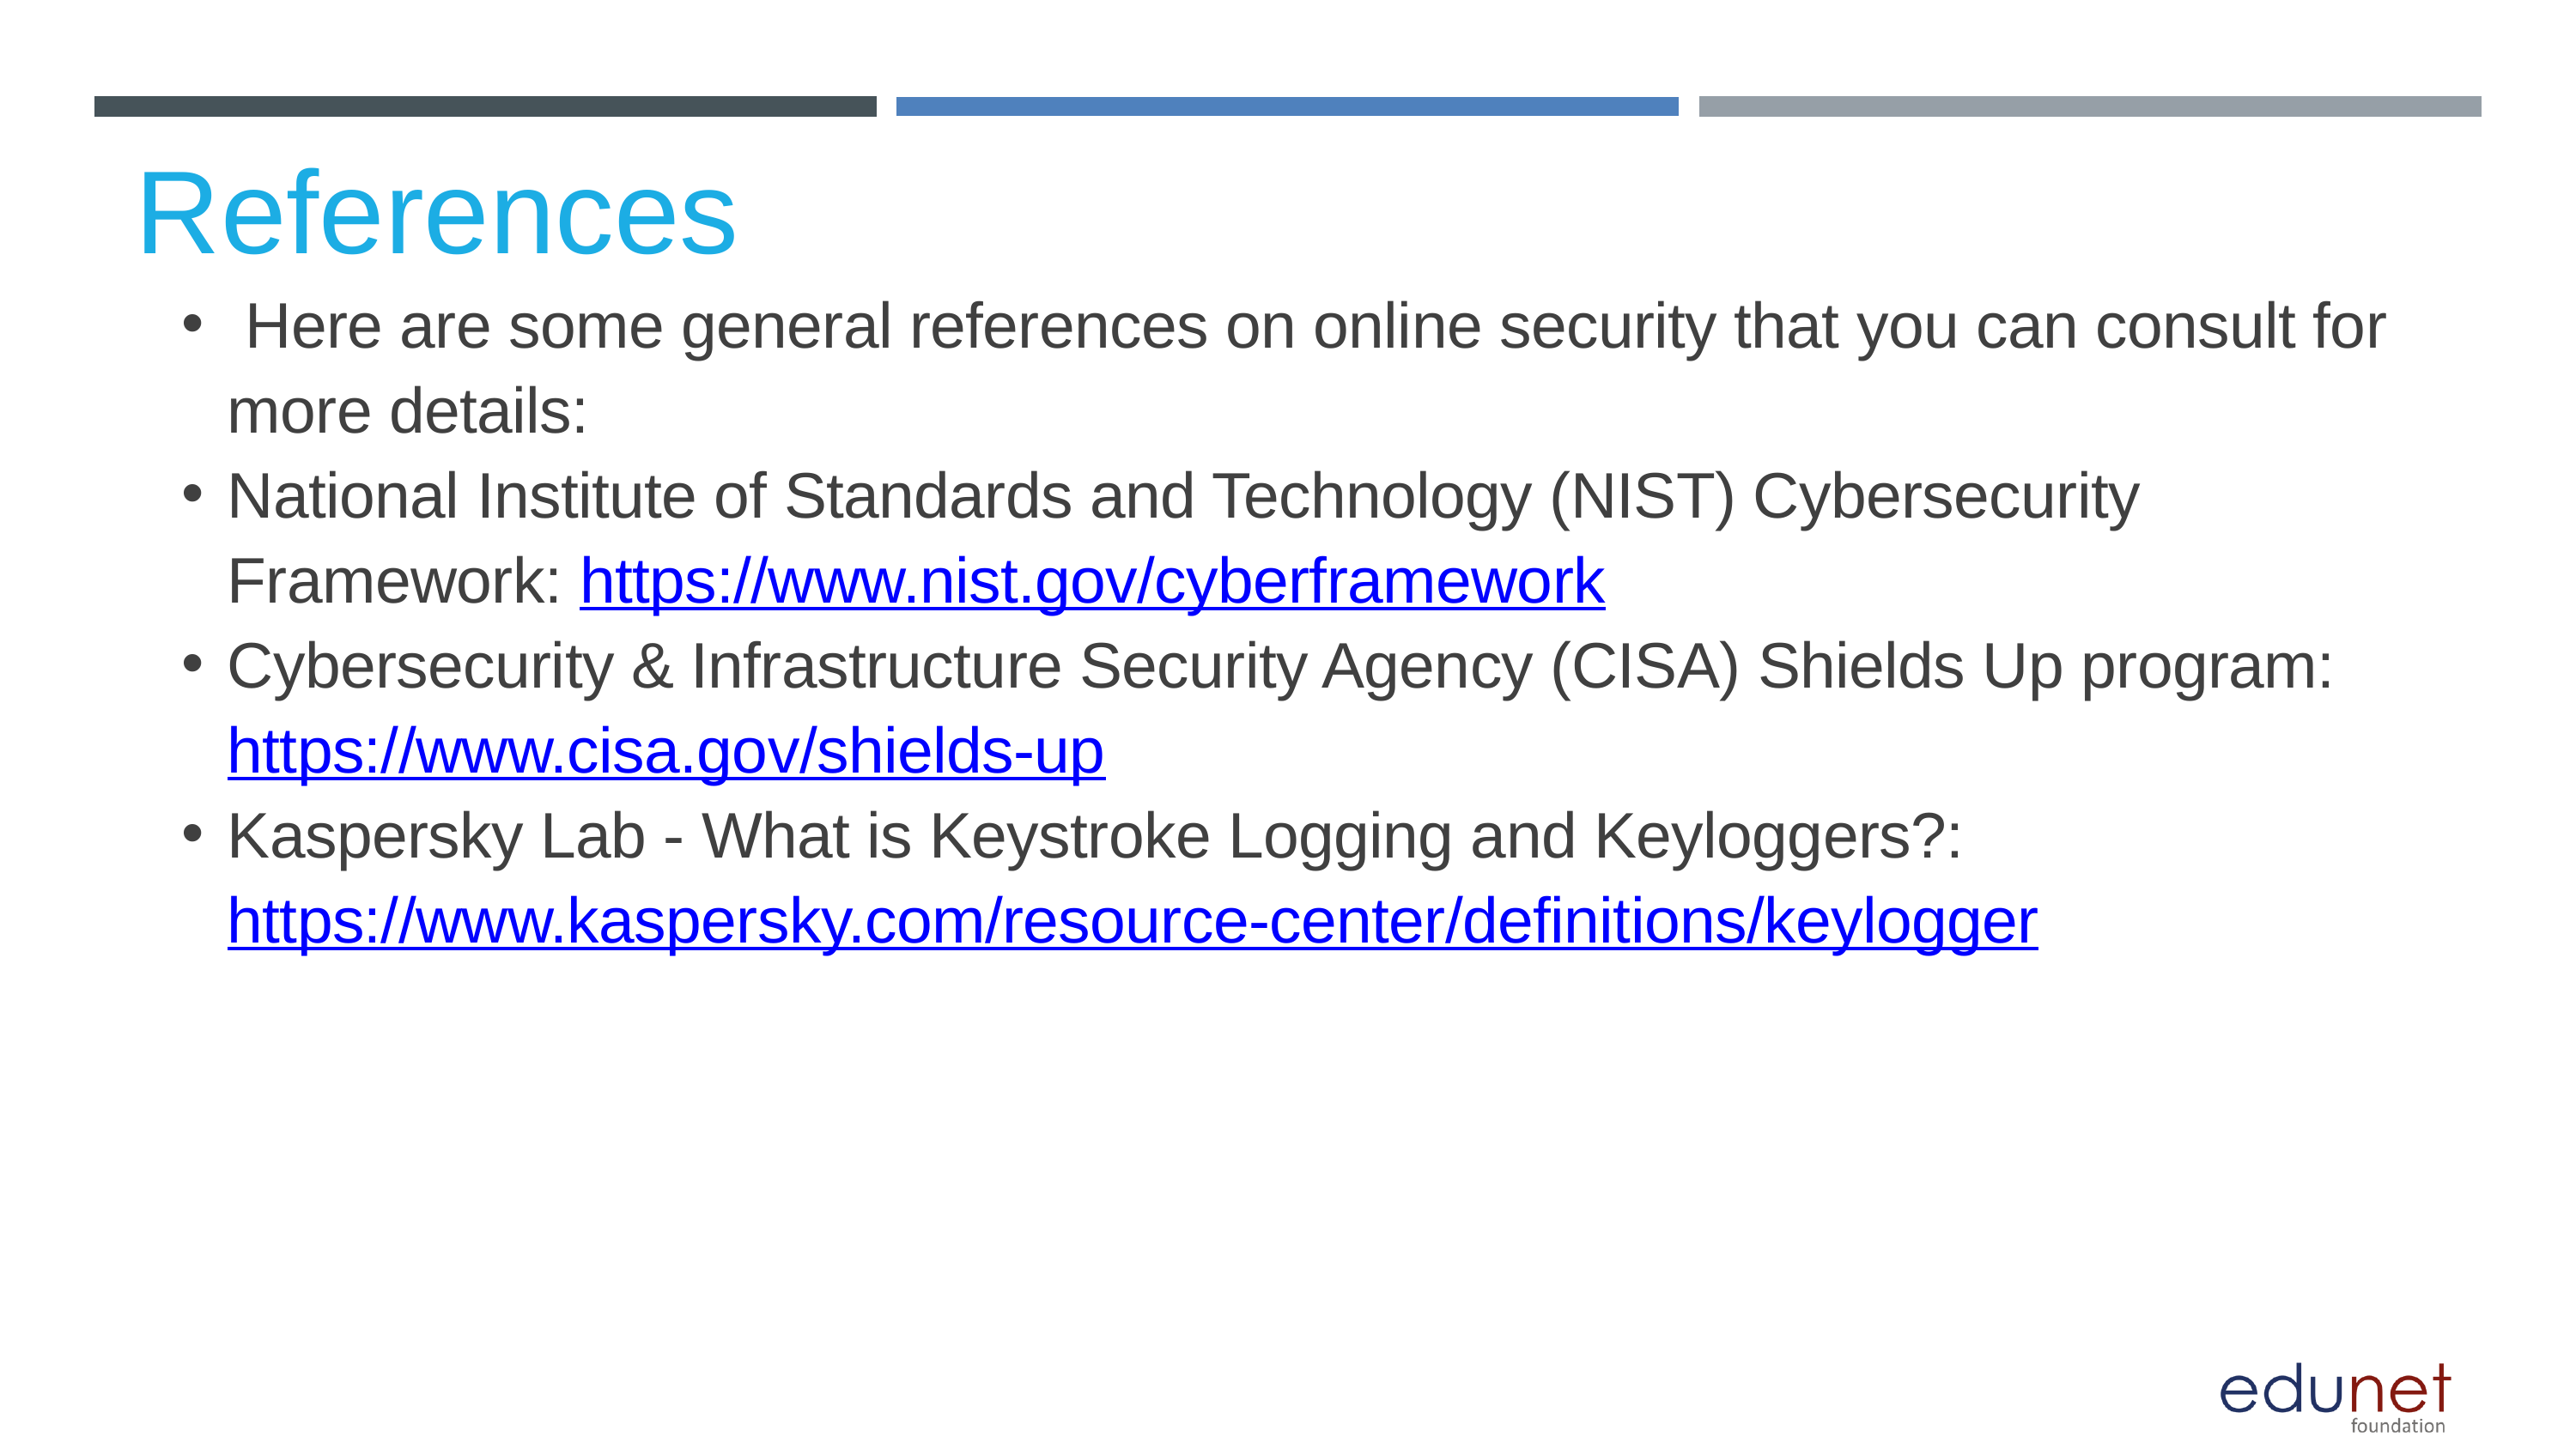

References
 Here are some general references on online security that you can consult for more details:
National Institute of Standards and Technology (NIST) Cybersecurity Framework: https://www.nist.gov/cyberframework
Cybersecurity & Infrastructure Security Agency (CISA) Shields Up program: https://www.cisa.gov/shields-up
Kaspersky Lab - What is Keystroke Logging and Keyloggers?: https://www.kaspersky.com/resource-center/definitions/keylogger